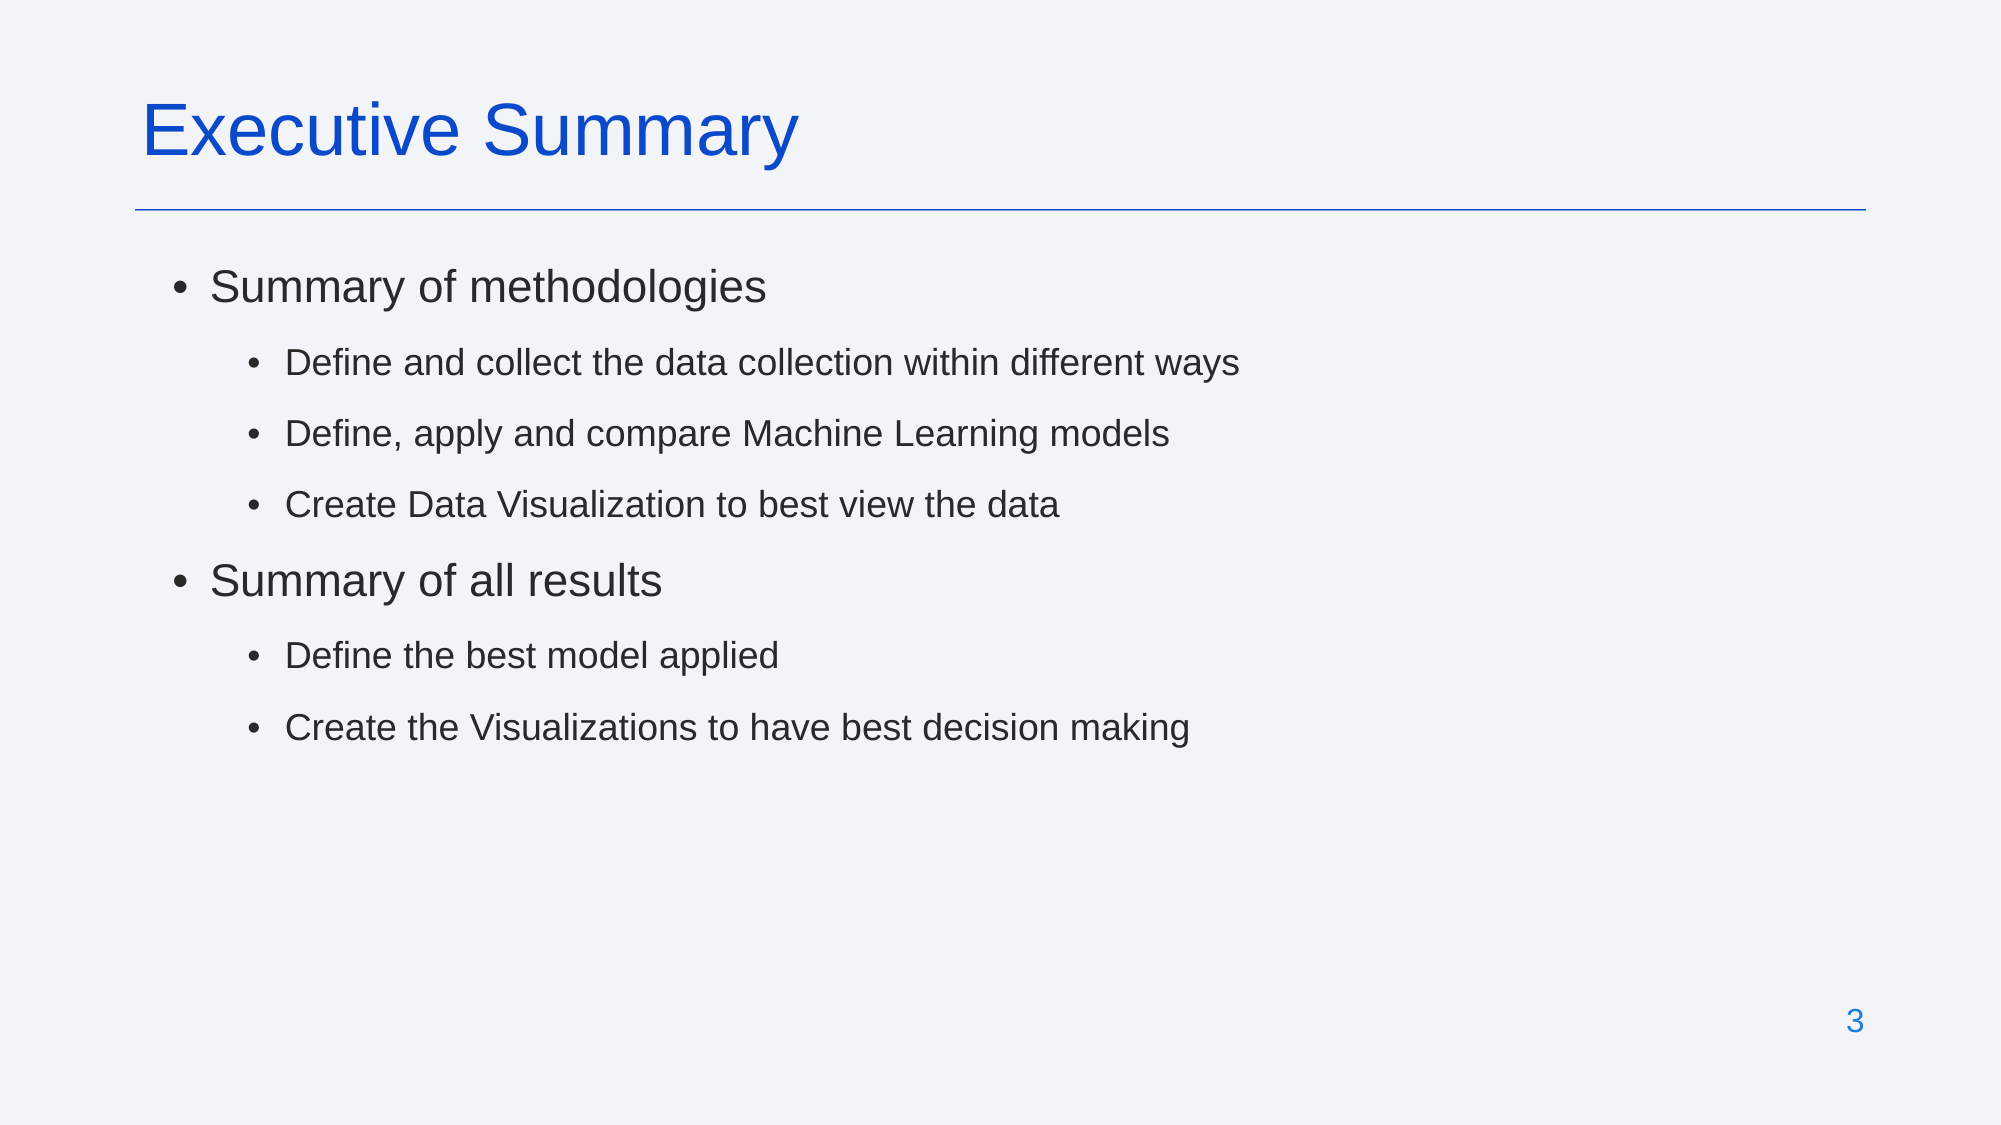

Executive Summary
Summary of methodologies
Define and collect the data collection within different ways
Define, apply and compare Machine Learning models
Create Data Visualization to best view the data
Summary of all results
Define the best model applied
Create the Visualizations to have best decision making
3